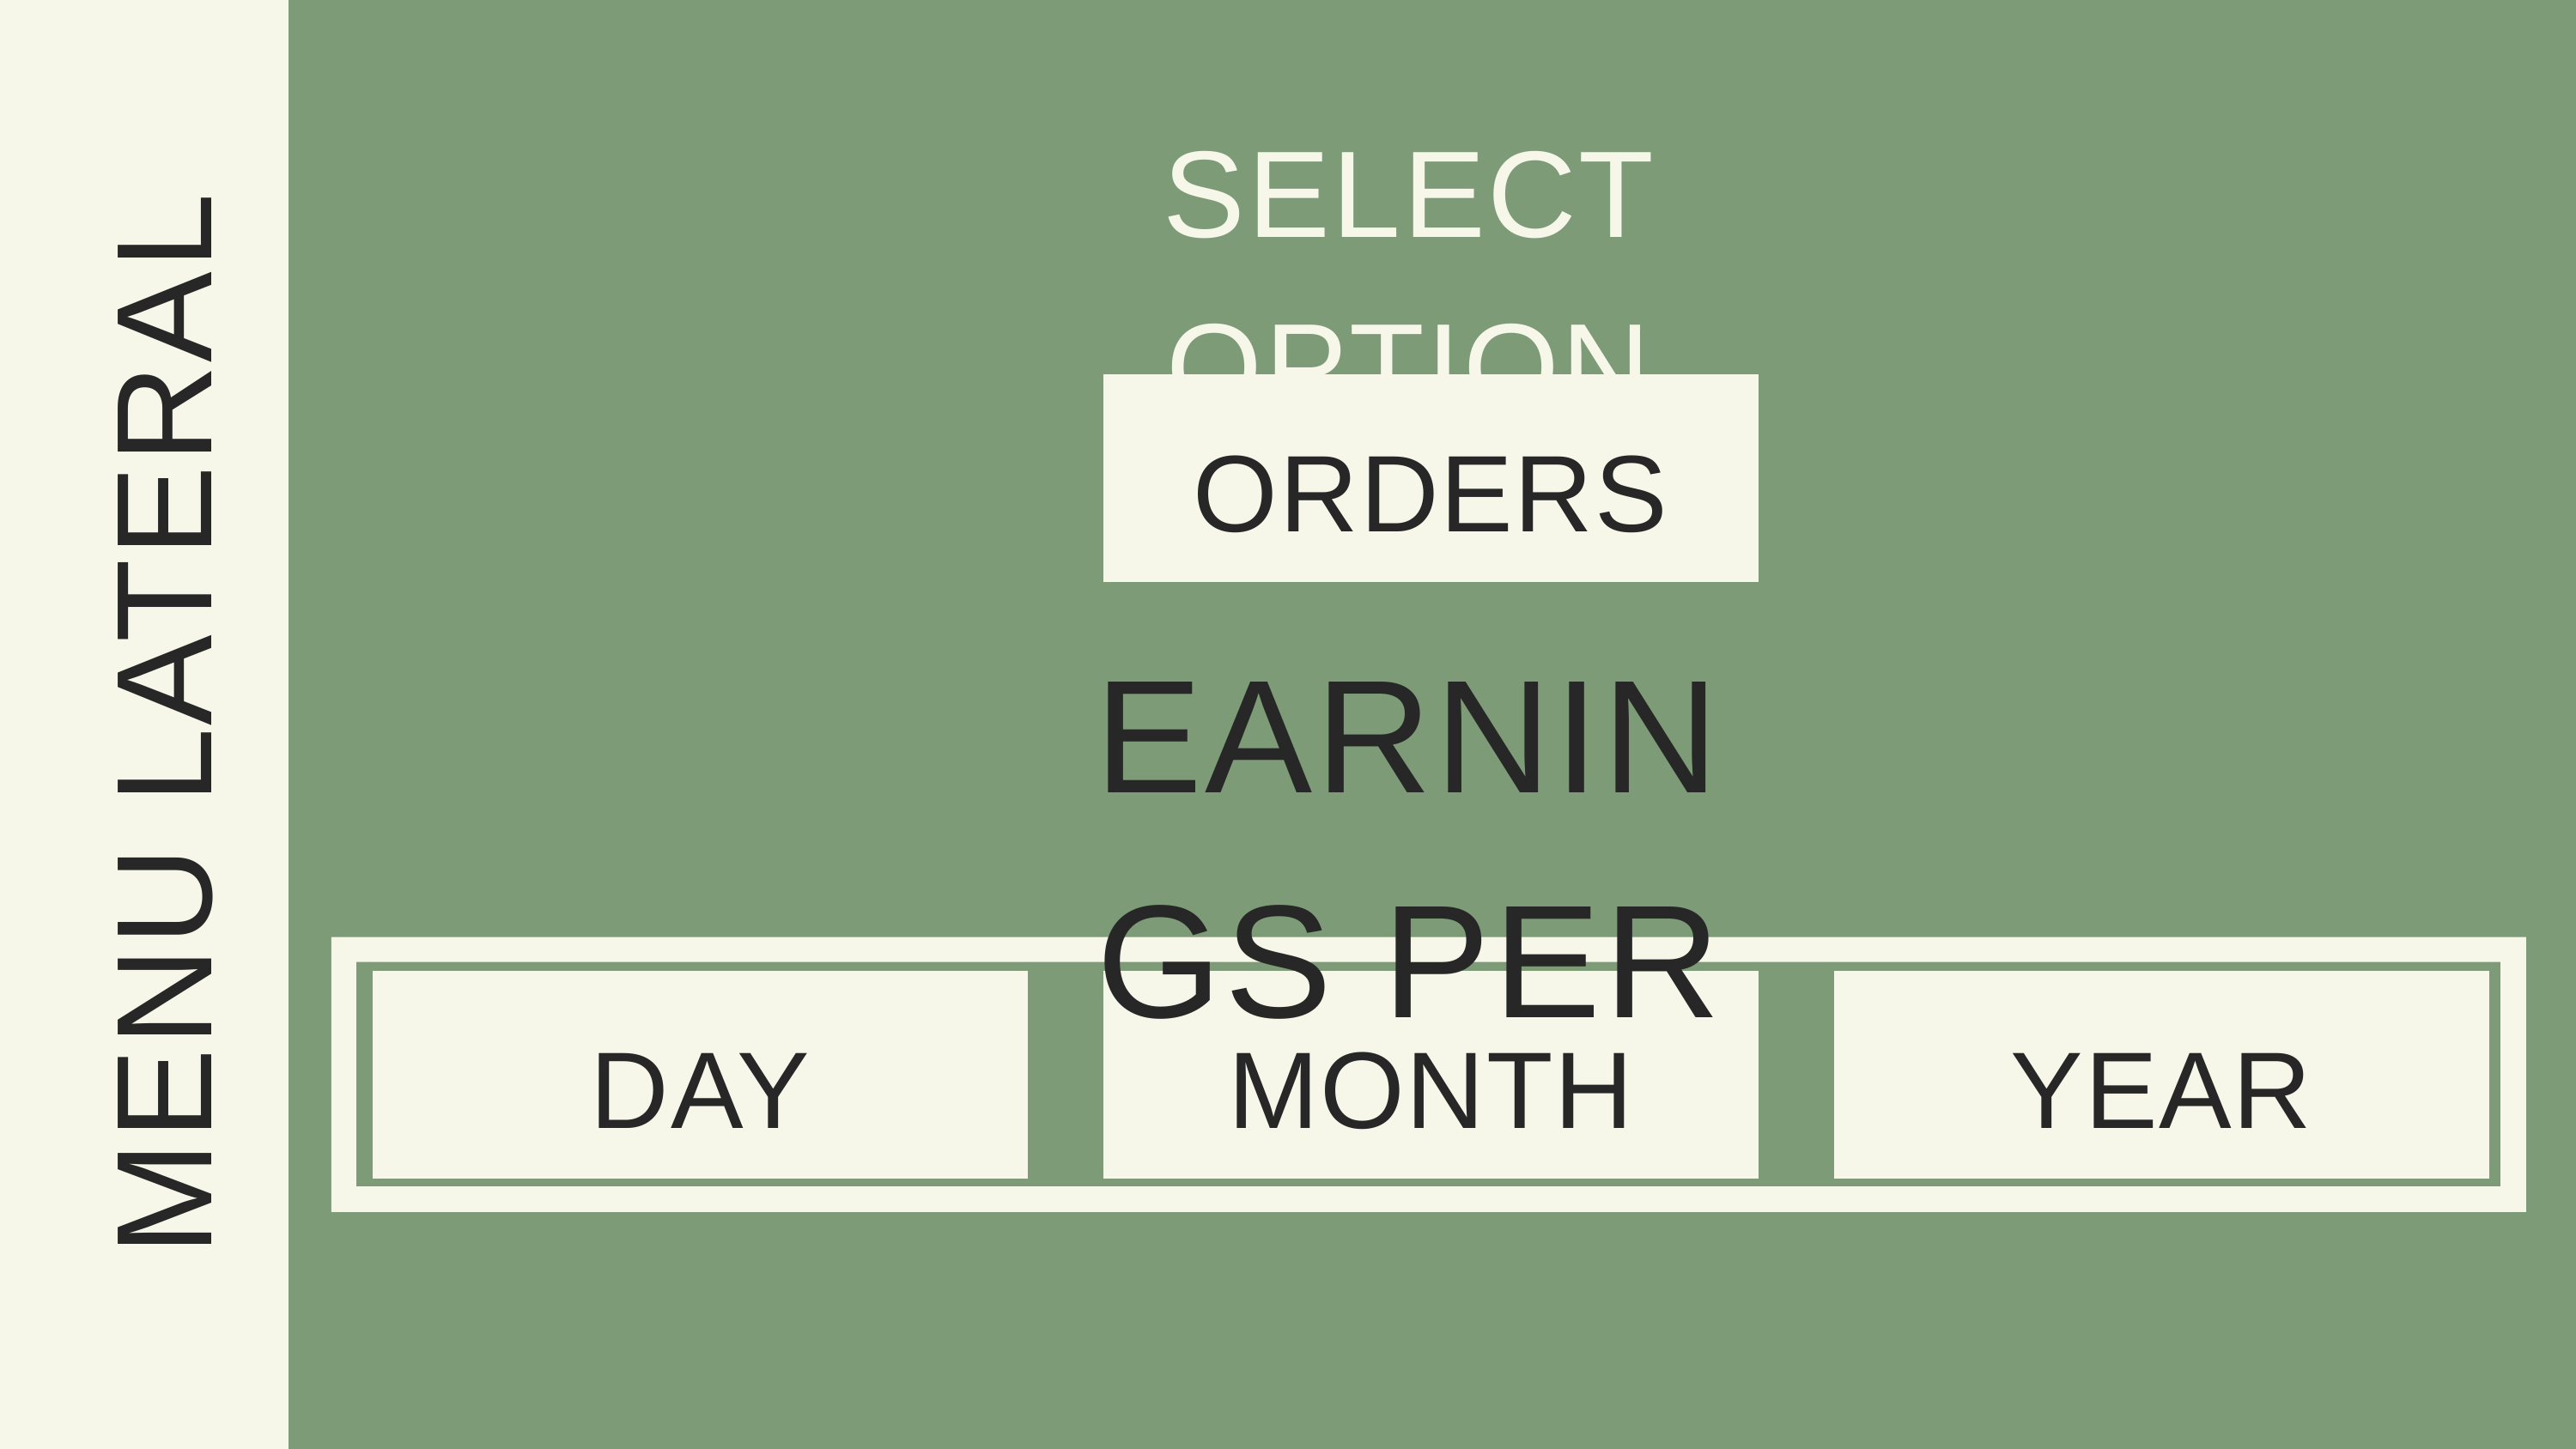

MENU LATERAL

MENU LATERAL
SELECT OPTION

ORDERS
EARNINGS PER

DAY

MONTH

YEAR